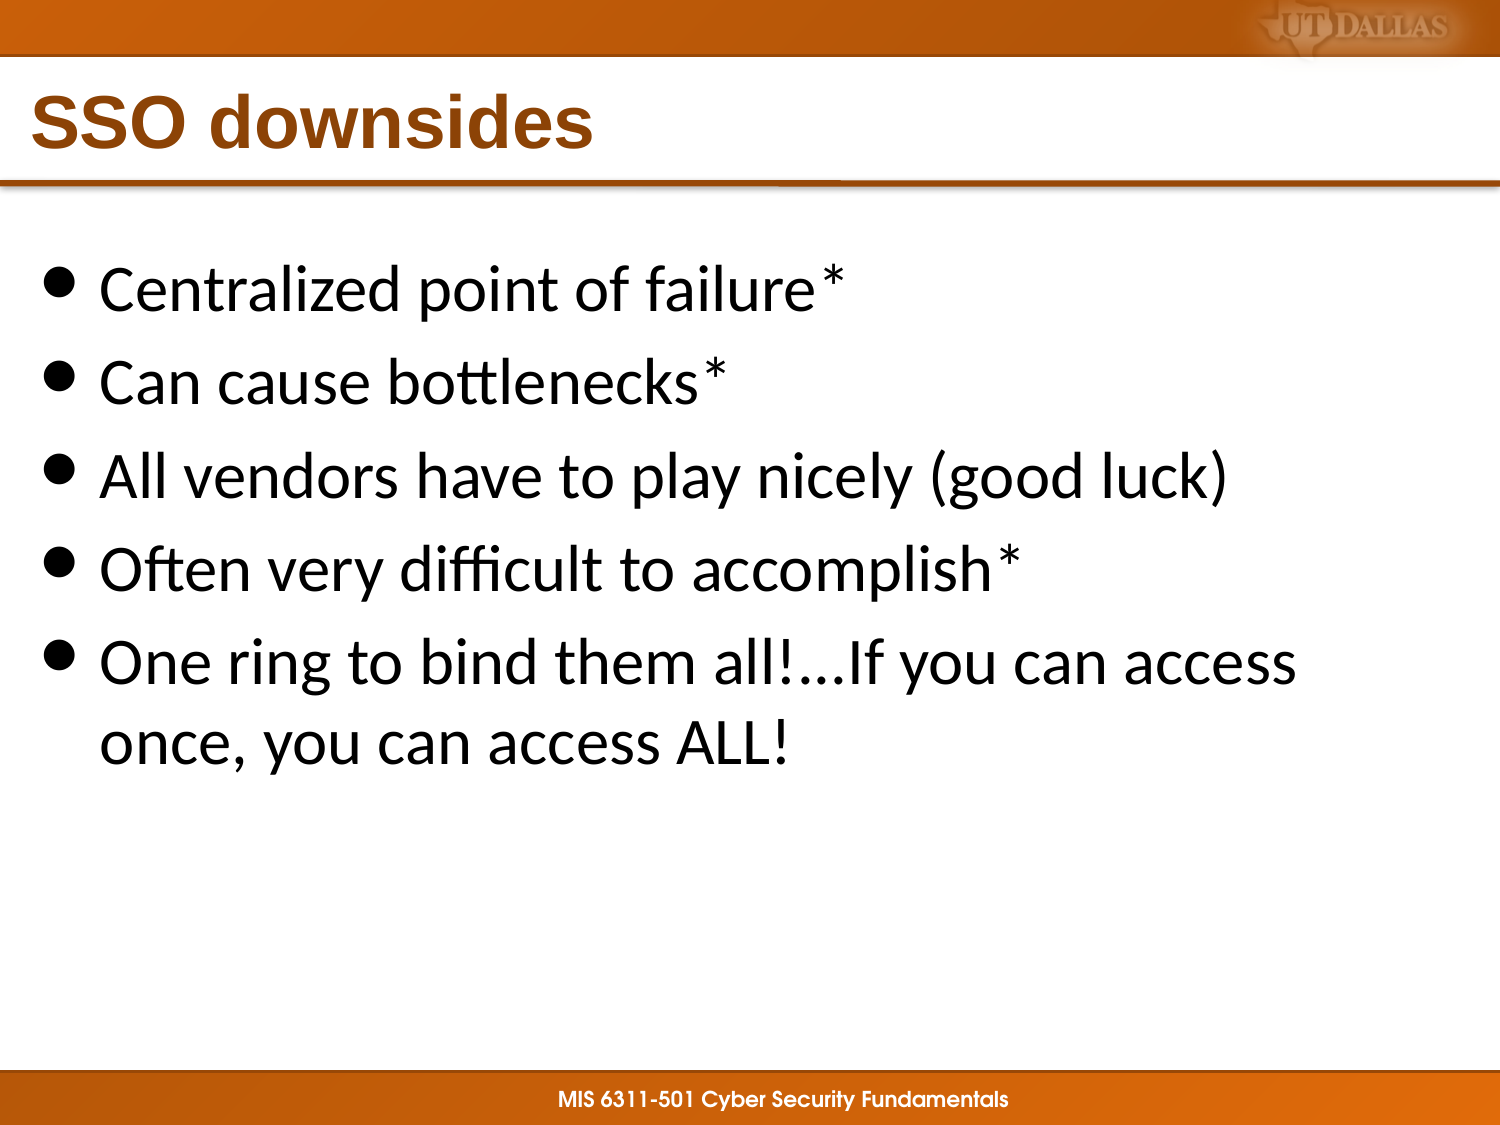

# SSO downsides
Centralized point of failure*
Can cause bottlenecks*
All vendors have to play nicely (good luck)
Often very difficult to accomplish*
One ring to bind them all!...If you can access once, you can access ALL!